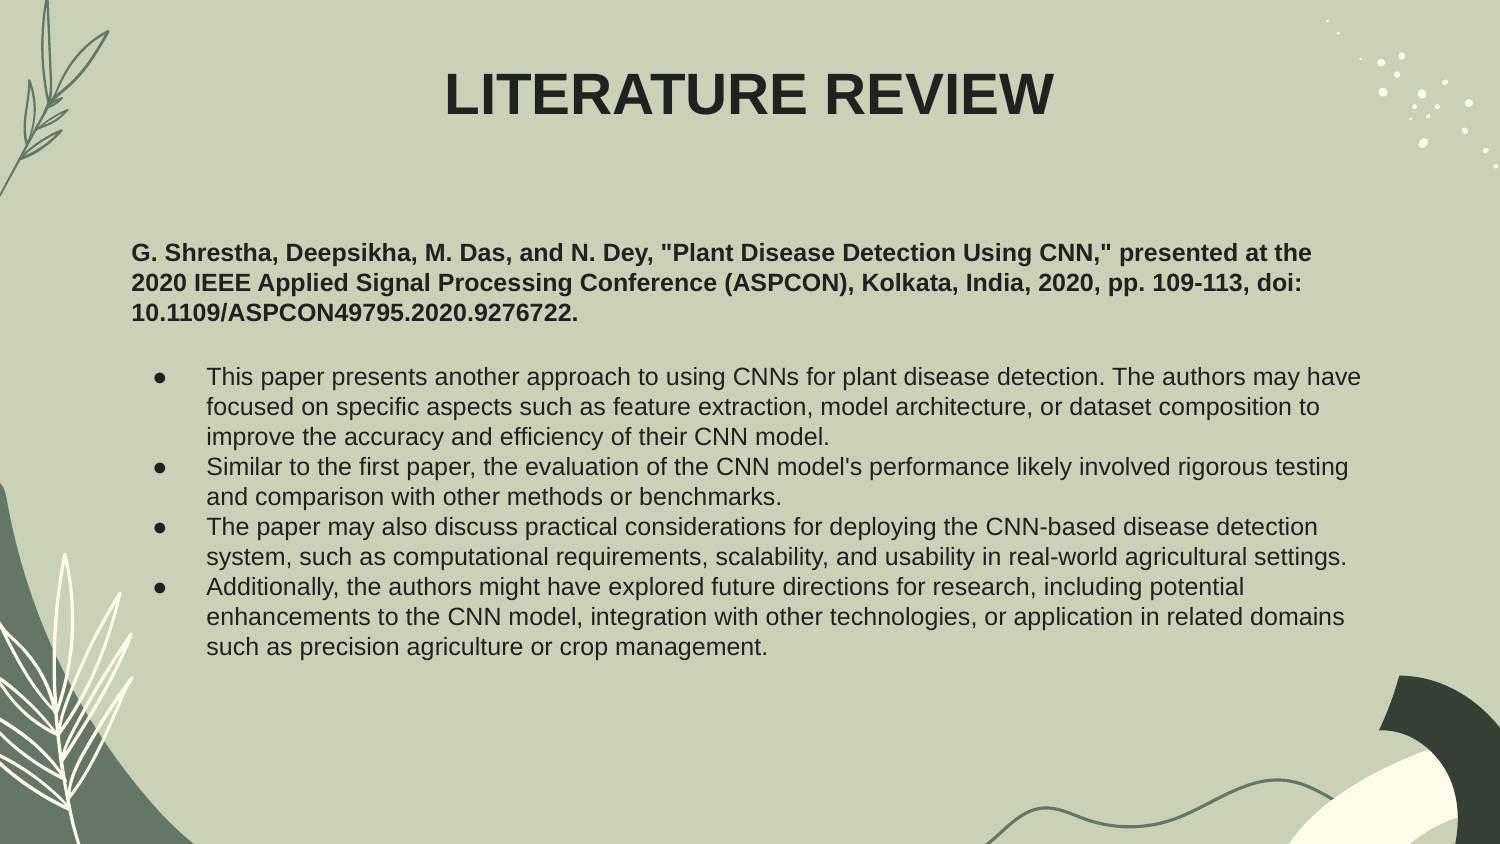

LITERATURE REVIEW

G. Shrestha, Deepsikha, M. Das, and N. Dey, "Plant Disease Detection Using CNN," presented at the 2020 IEEE Applied Signal Processing Conference (ASPCON), Kolkata, India, 2020, pp. 109-113, doi: 10.1109/ASPCON49795.2020.9276722.

This paper presents another approach to using CNNs for plant disease detection. The authors may have focused on specific aspects such as feature extraction, model architecture, or dataset composition to improve the accuracy and efficiency of their CNN model.
Similar to the first paper, the evaluation of the CNN model's performance likely involved rigorous testing and comparison with other methods or benchmarks.
The paper may also discuss practical considerations for deploying the CNN-based disease detection system, such as computational requirements, scalability, and usability in real-world agricultural settings.
Additionally, the authors might have explored future directions for research, including potential enhancements to the CNN model, integration with other technologies, or application in related domains such as precision agriculture or crop management.